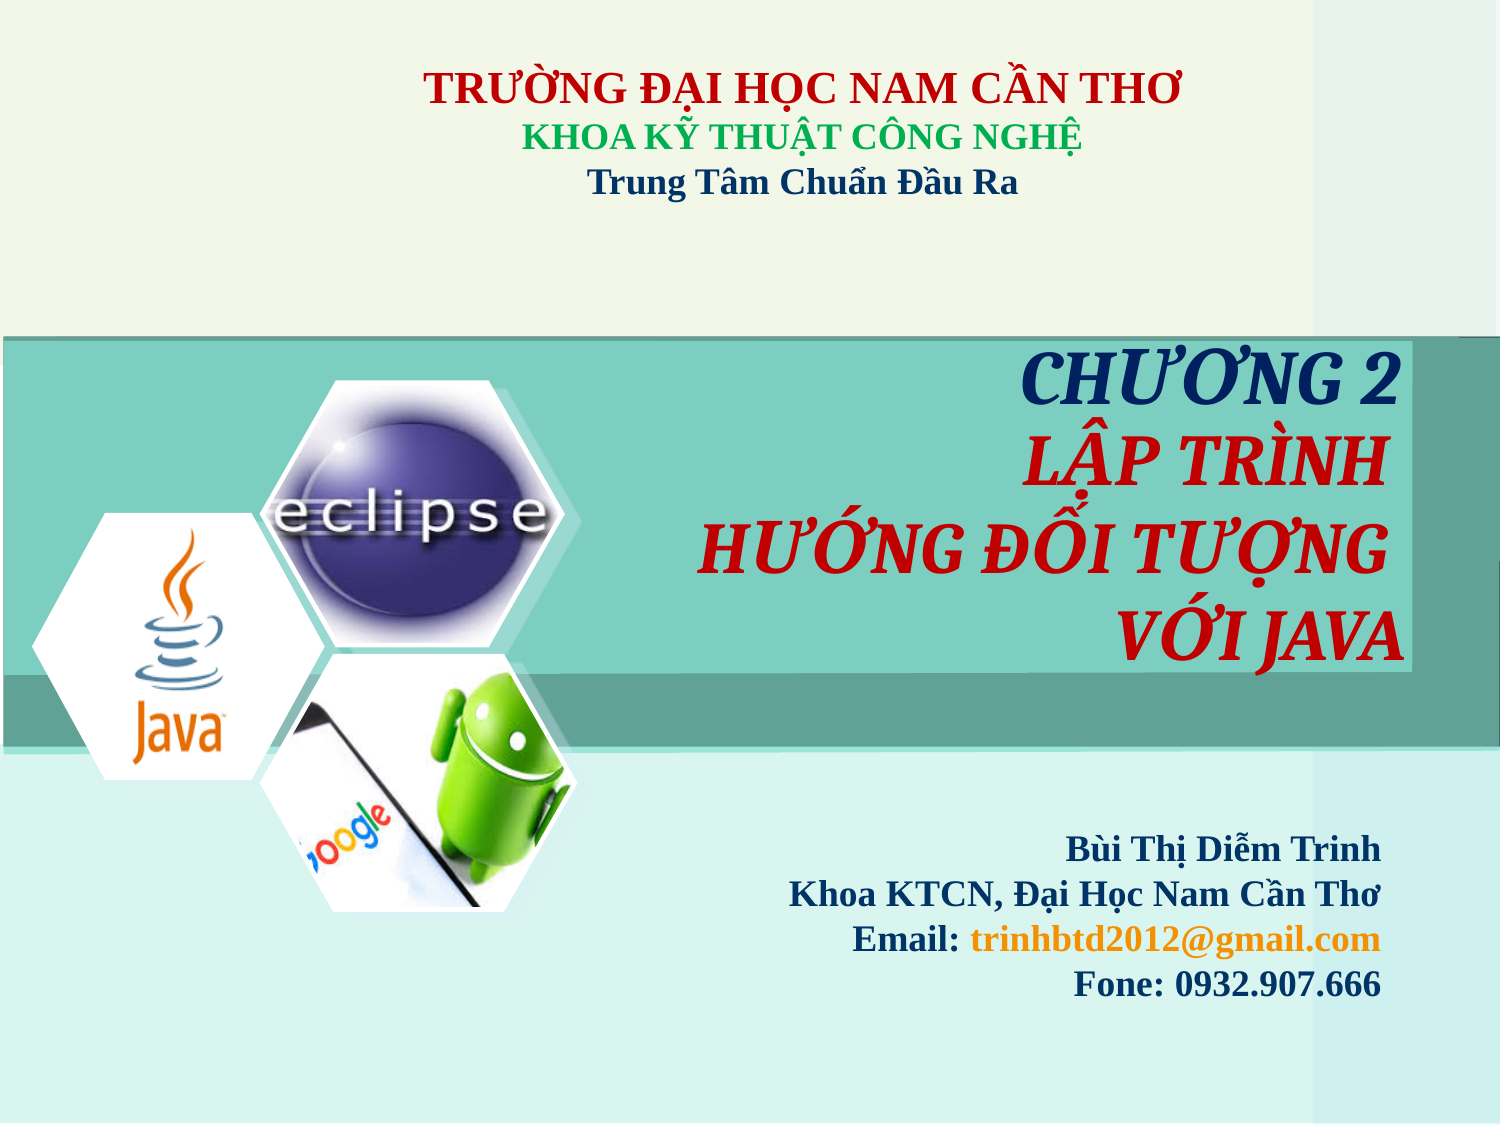

TRƯỜNG ĐẠI HỌC NAM CẦN THƠ
KHOA KỸ THUẬT CÔNG NGHỆ
Trung Tâm Chuẩn Đầu Ra
CHƯƠNG 2
# LẬP TRÌNH HƯỚNG ĐỐI TƯỢNG VỚI JAVA
Bùi Thị Diễm Trinh
Khoa KTCN, Đại Học Nam Cần Thơ
Email: trinhbtd2012@gmail.com
Fone: 0932.907.666